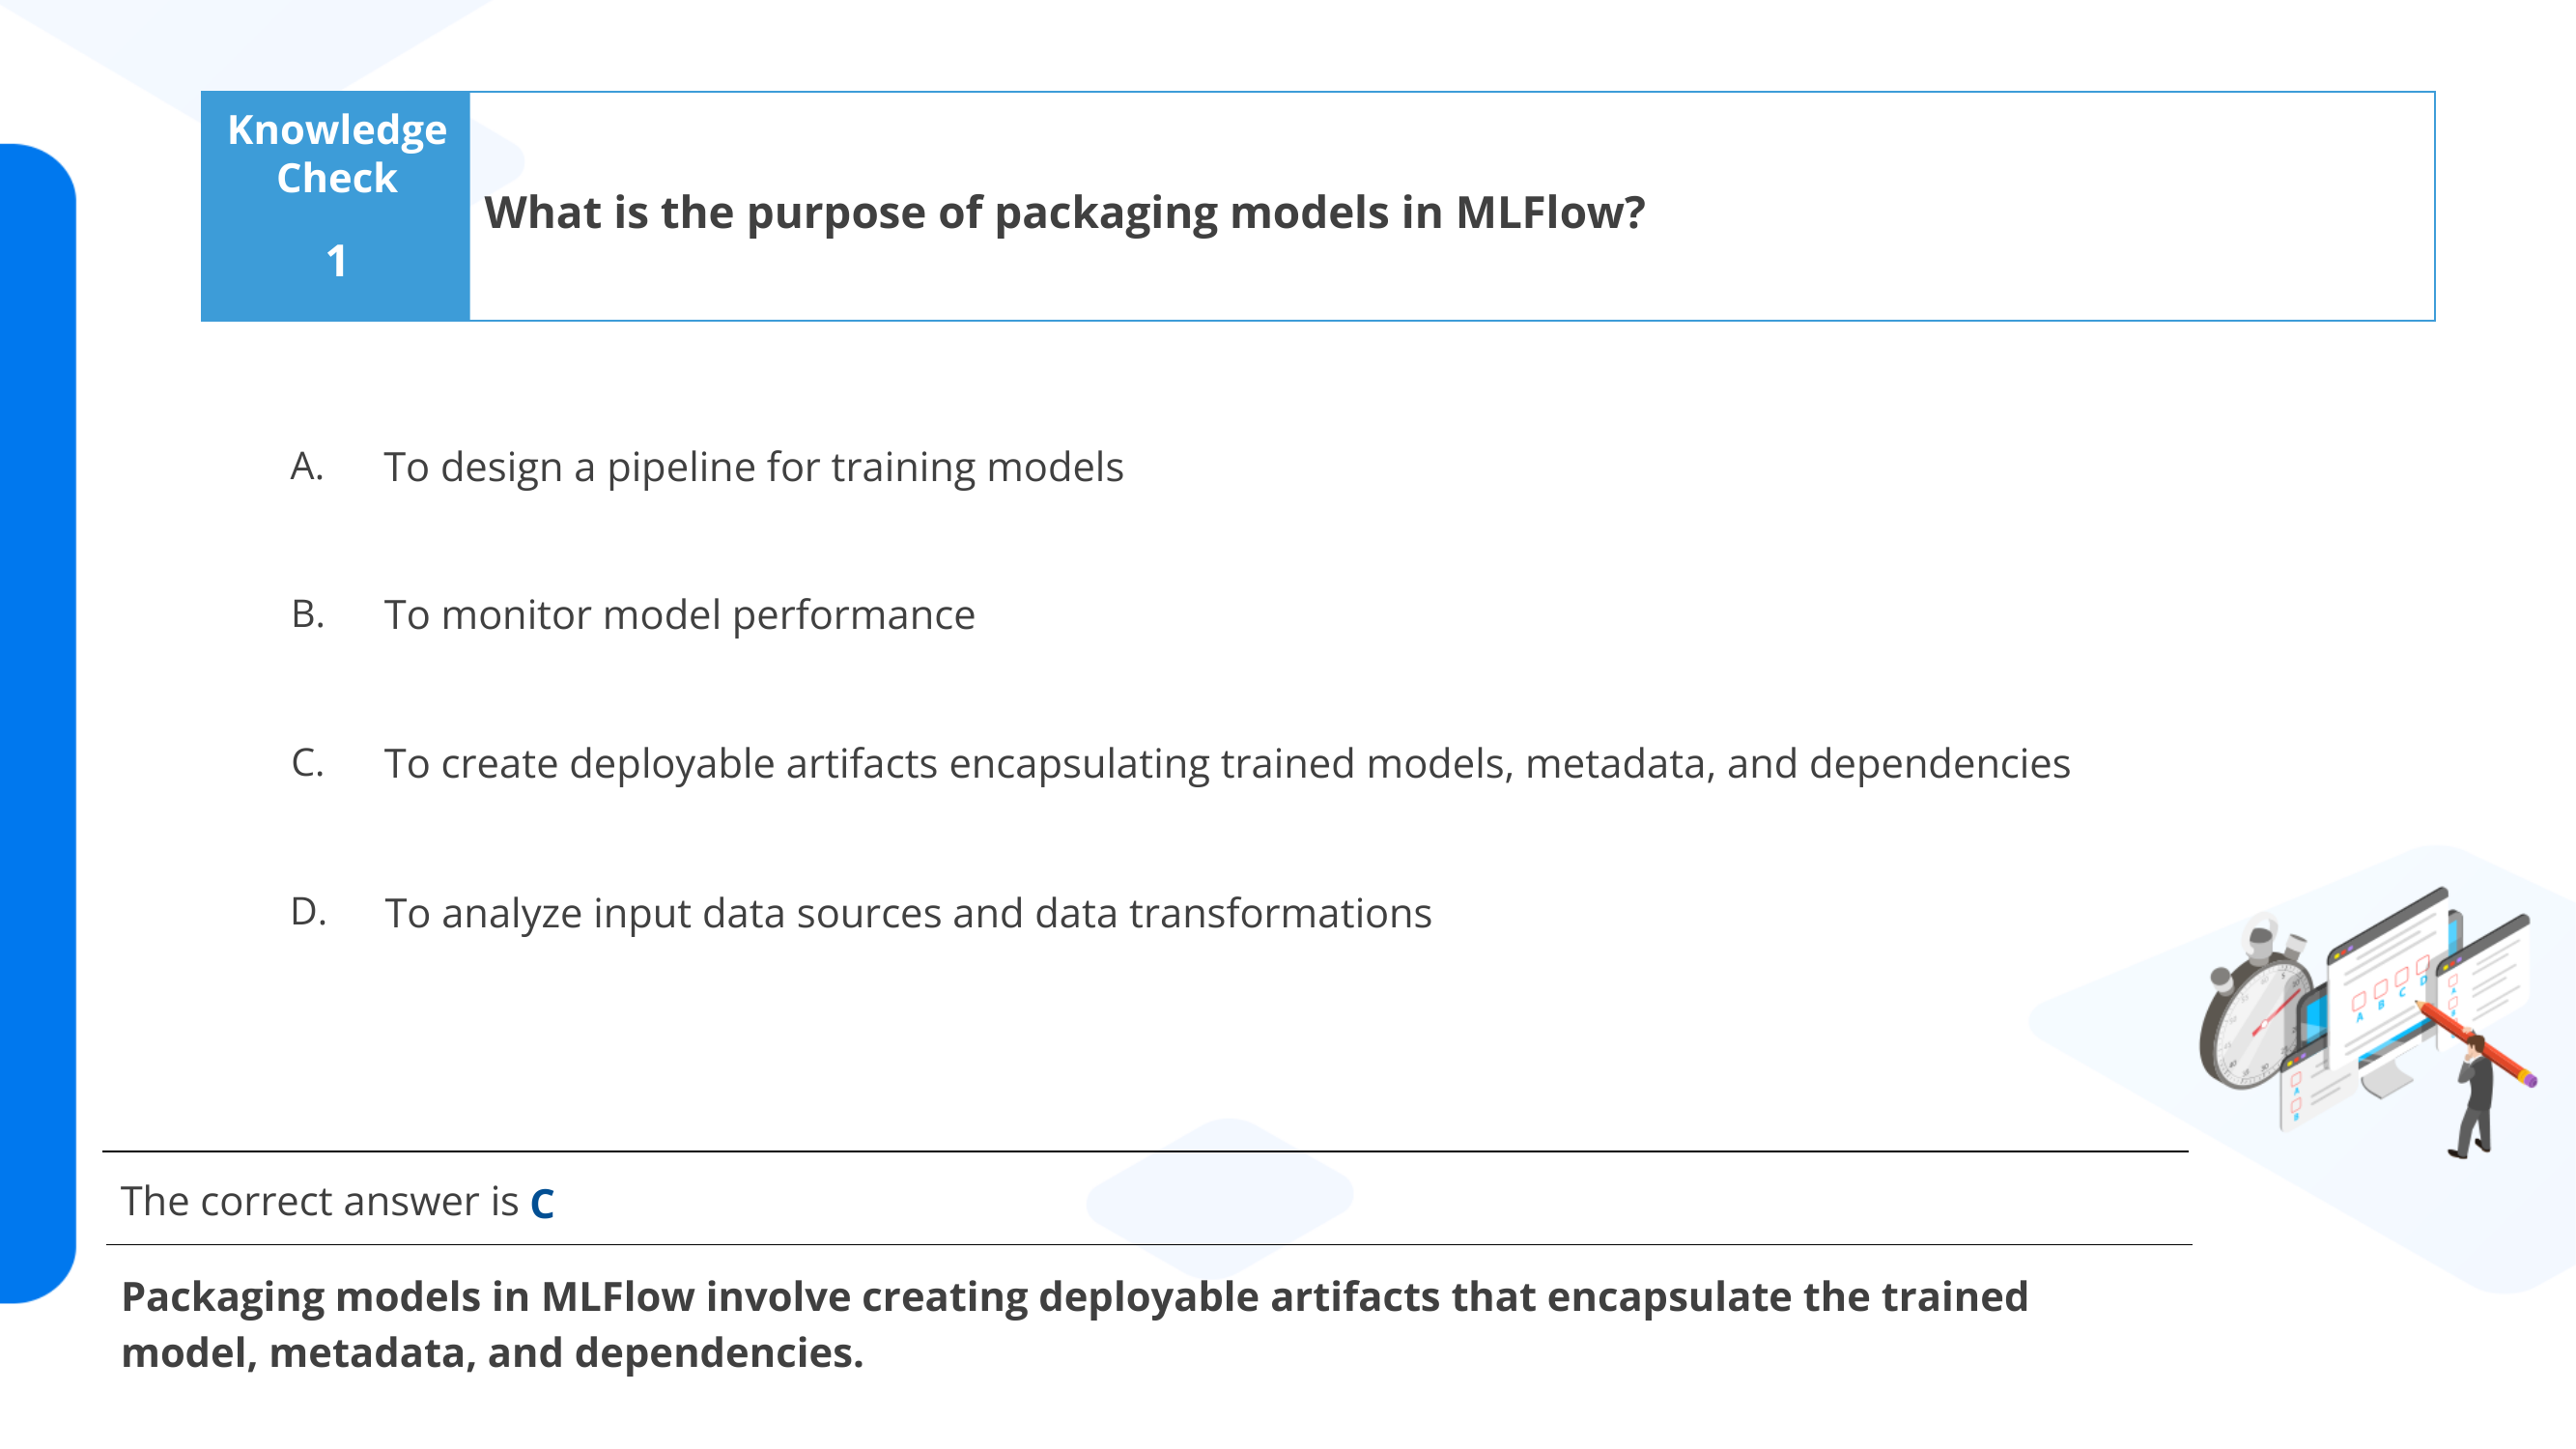

What is the purpose of packaging models in MLFlow?
1
To design a pipeline for training models
To monitor model performance
To create deployable artifacts encapsulating trained models, metadata, and dependencies
To analyze input data sources and data transformations
C
Packaging models in MLFlow involve creating deployable artifacts that encapsulate the trained model, metadata, and dependencies.